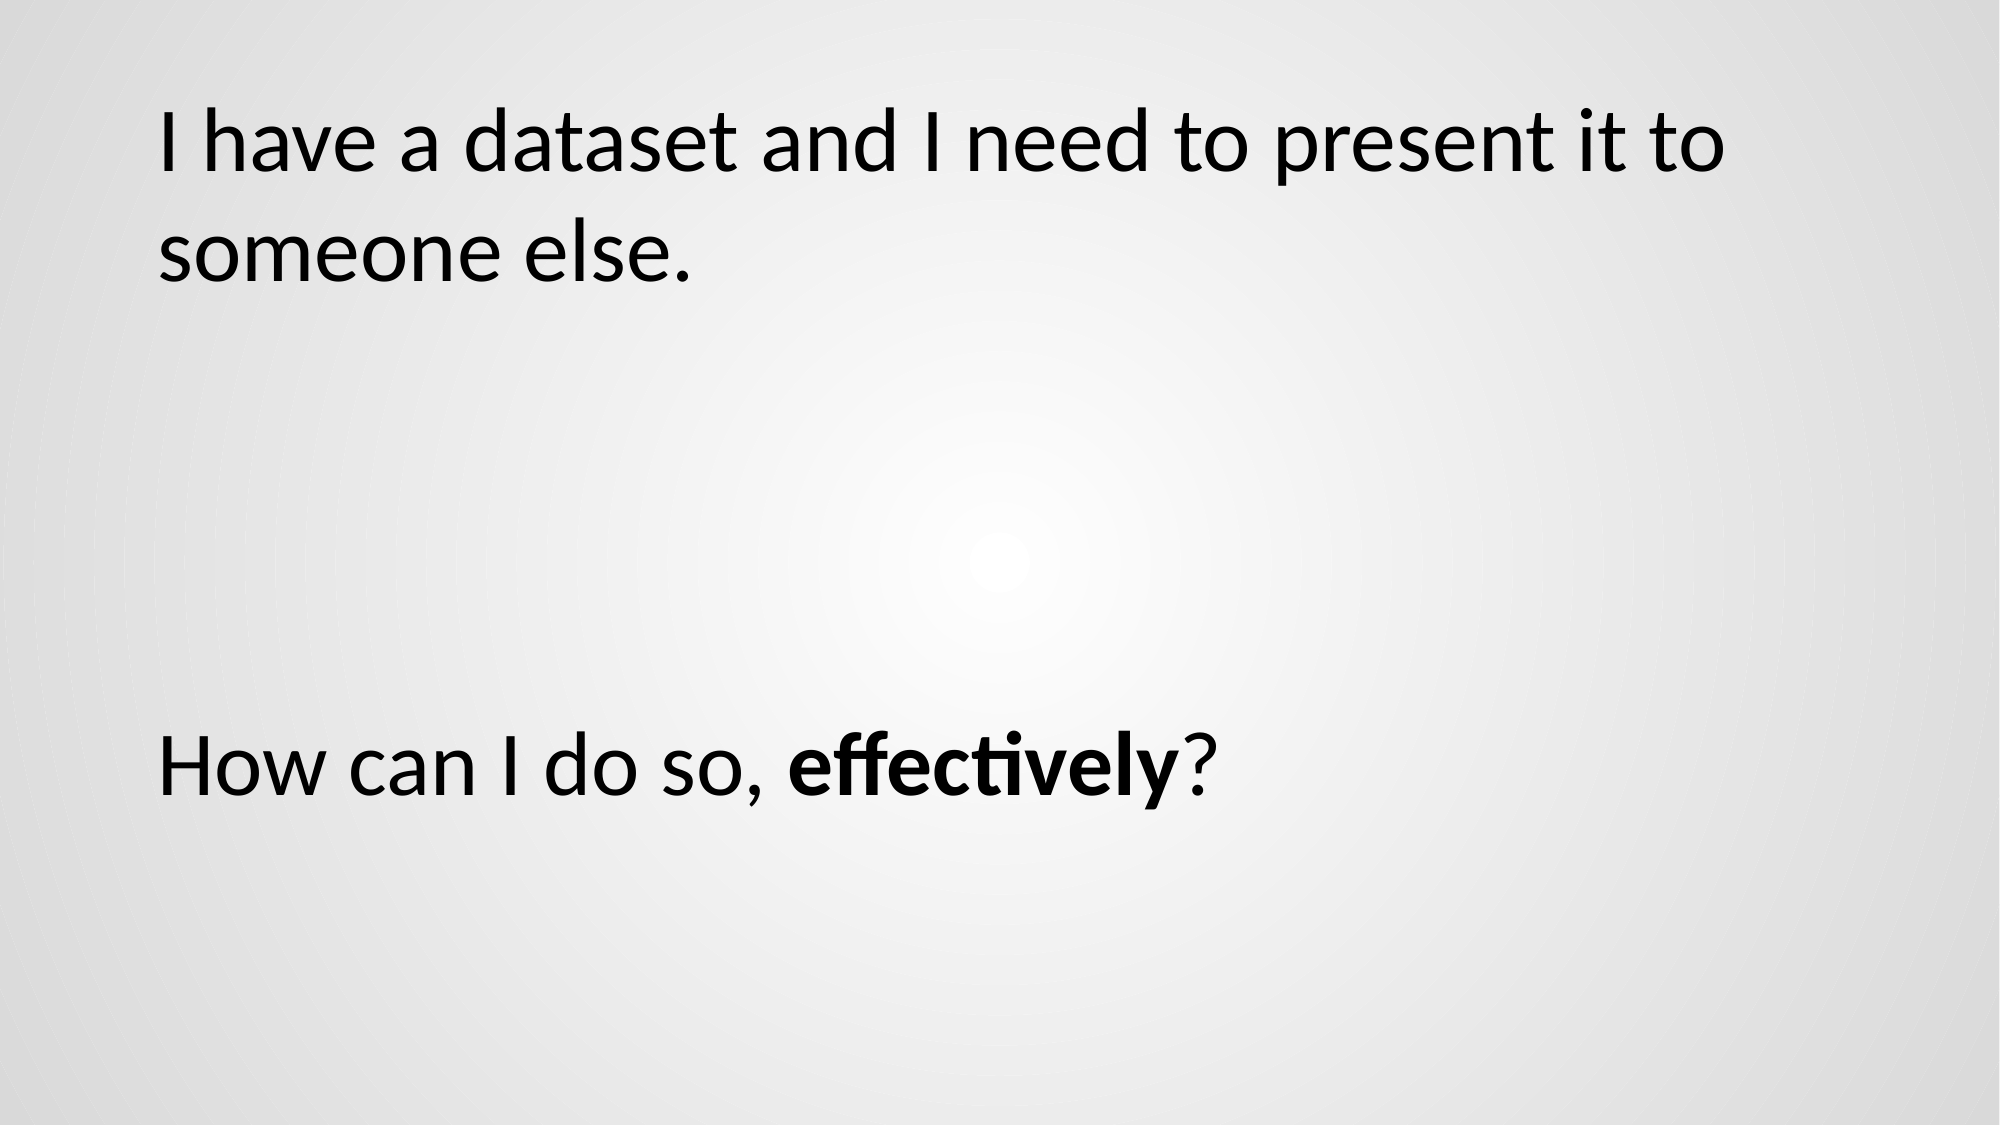

I have a dataset and I need to present it to someone else.

How can I do so, effectively?